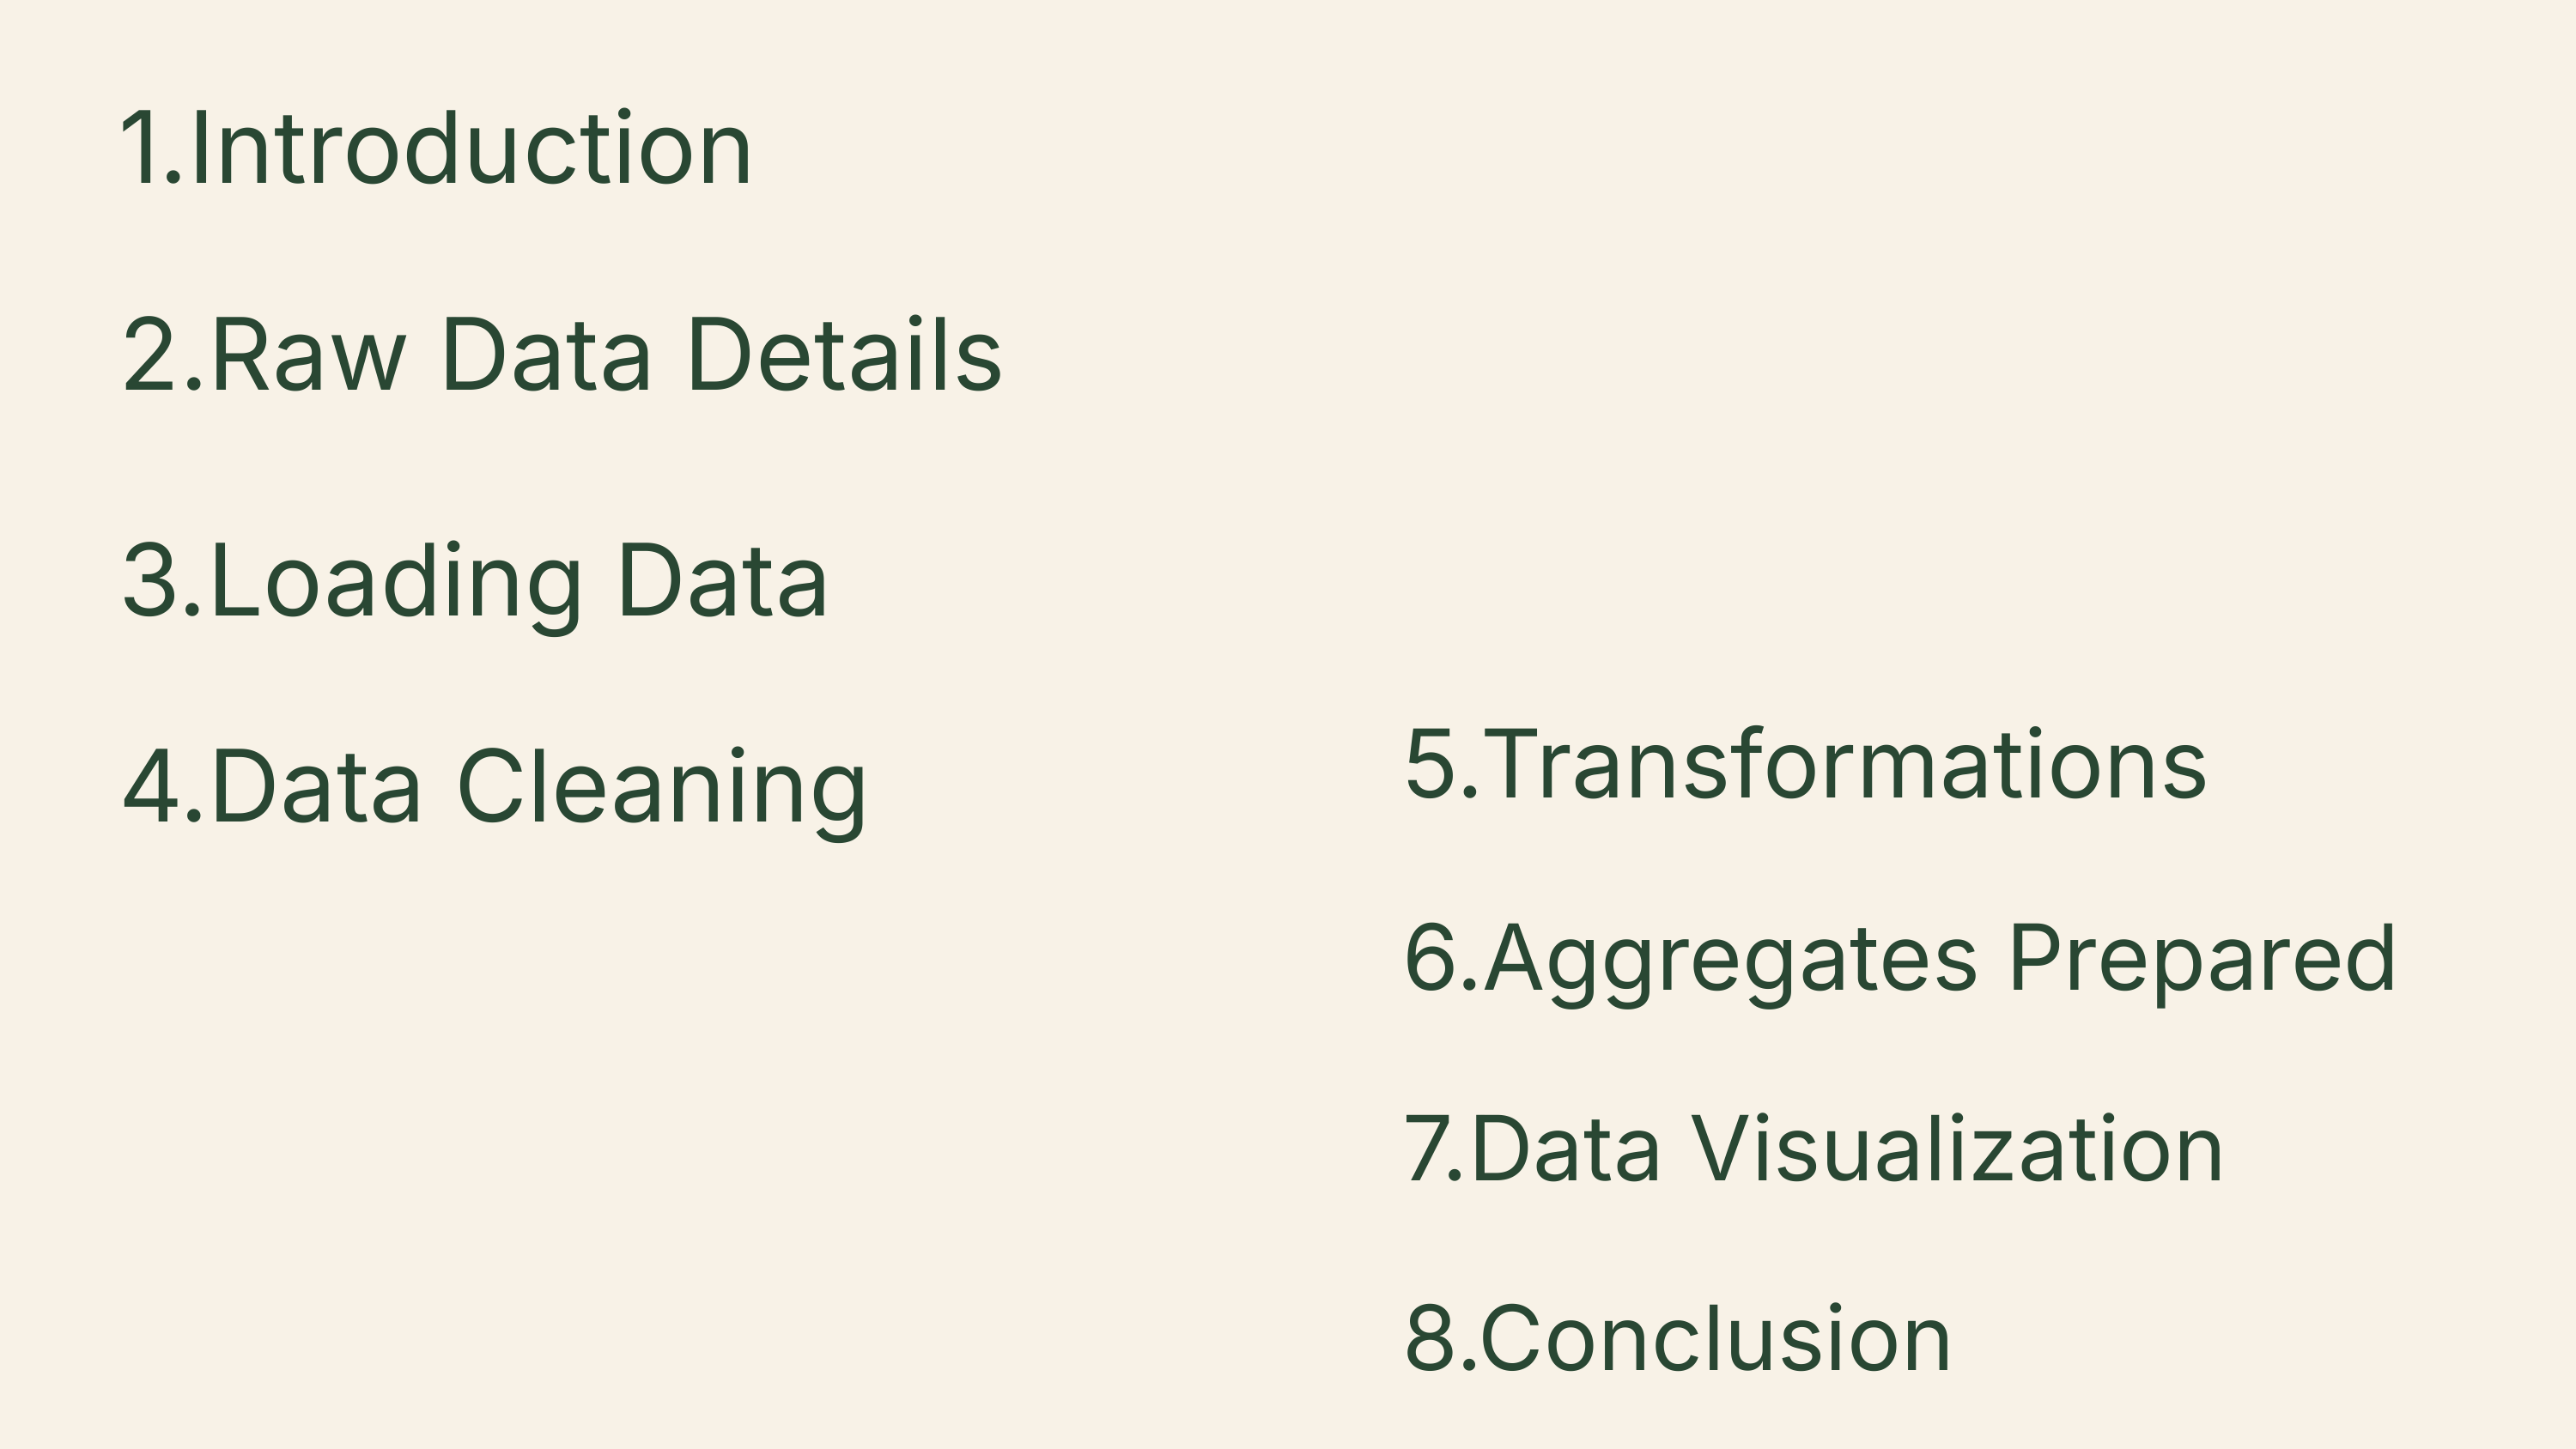

1.Introduction
2.Raw Data Details
3.Loading Data
5.Transformations
4.Data Cleaning
6.Aggregates Prepared
7.Data Visualization
8.Conclusion